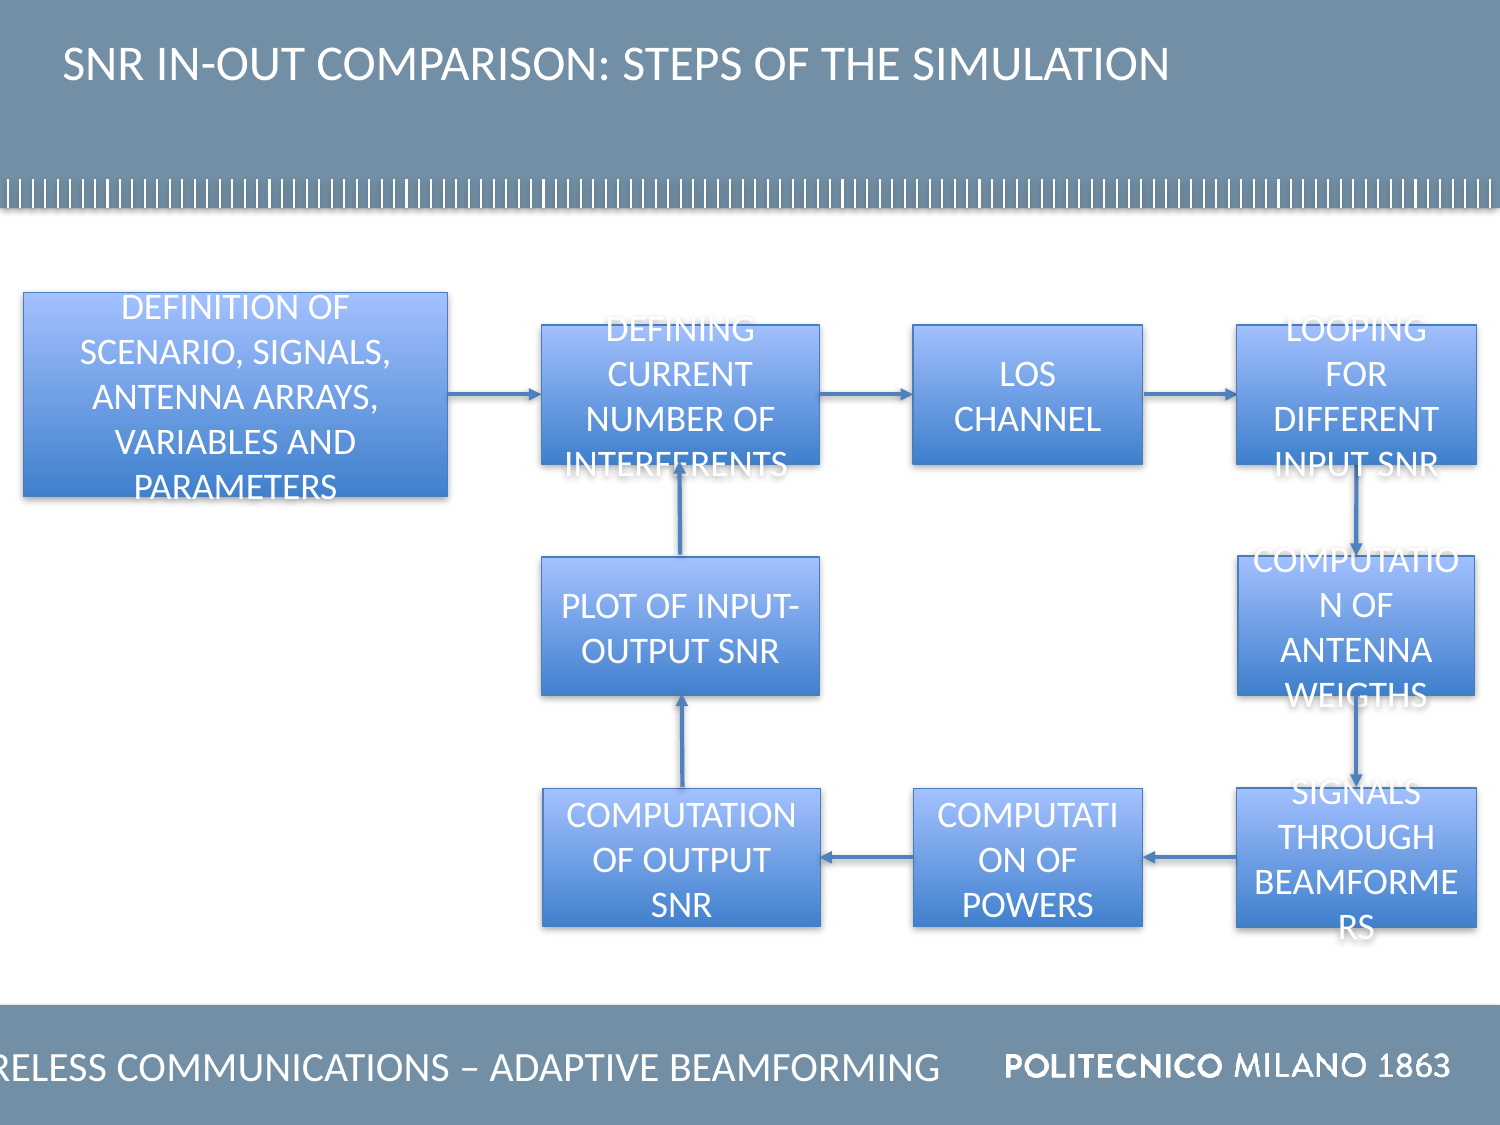

# SNR in-out comparison: steps of the simulation
Definition of scenario, signals, antenna arrays, variables and parameters
Looping for different input SNR
Defining current number of interferents
LOS channel

Computation of antenna weigths

Plot of input-output SNR
Signals through beamformers
Computation of output SNR
Computation of powers